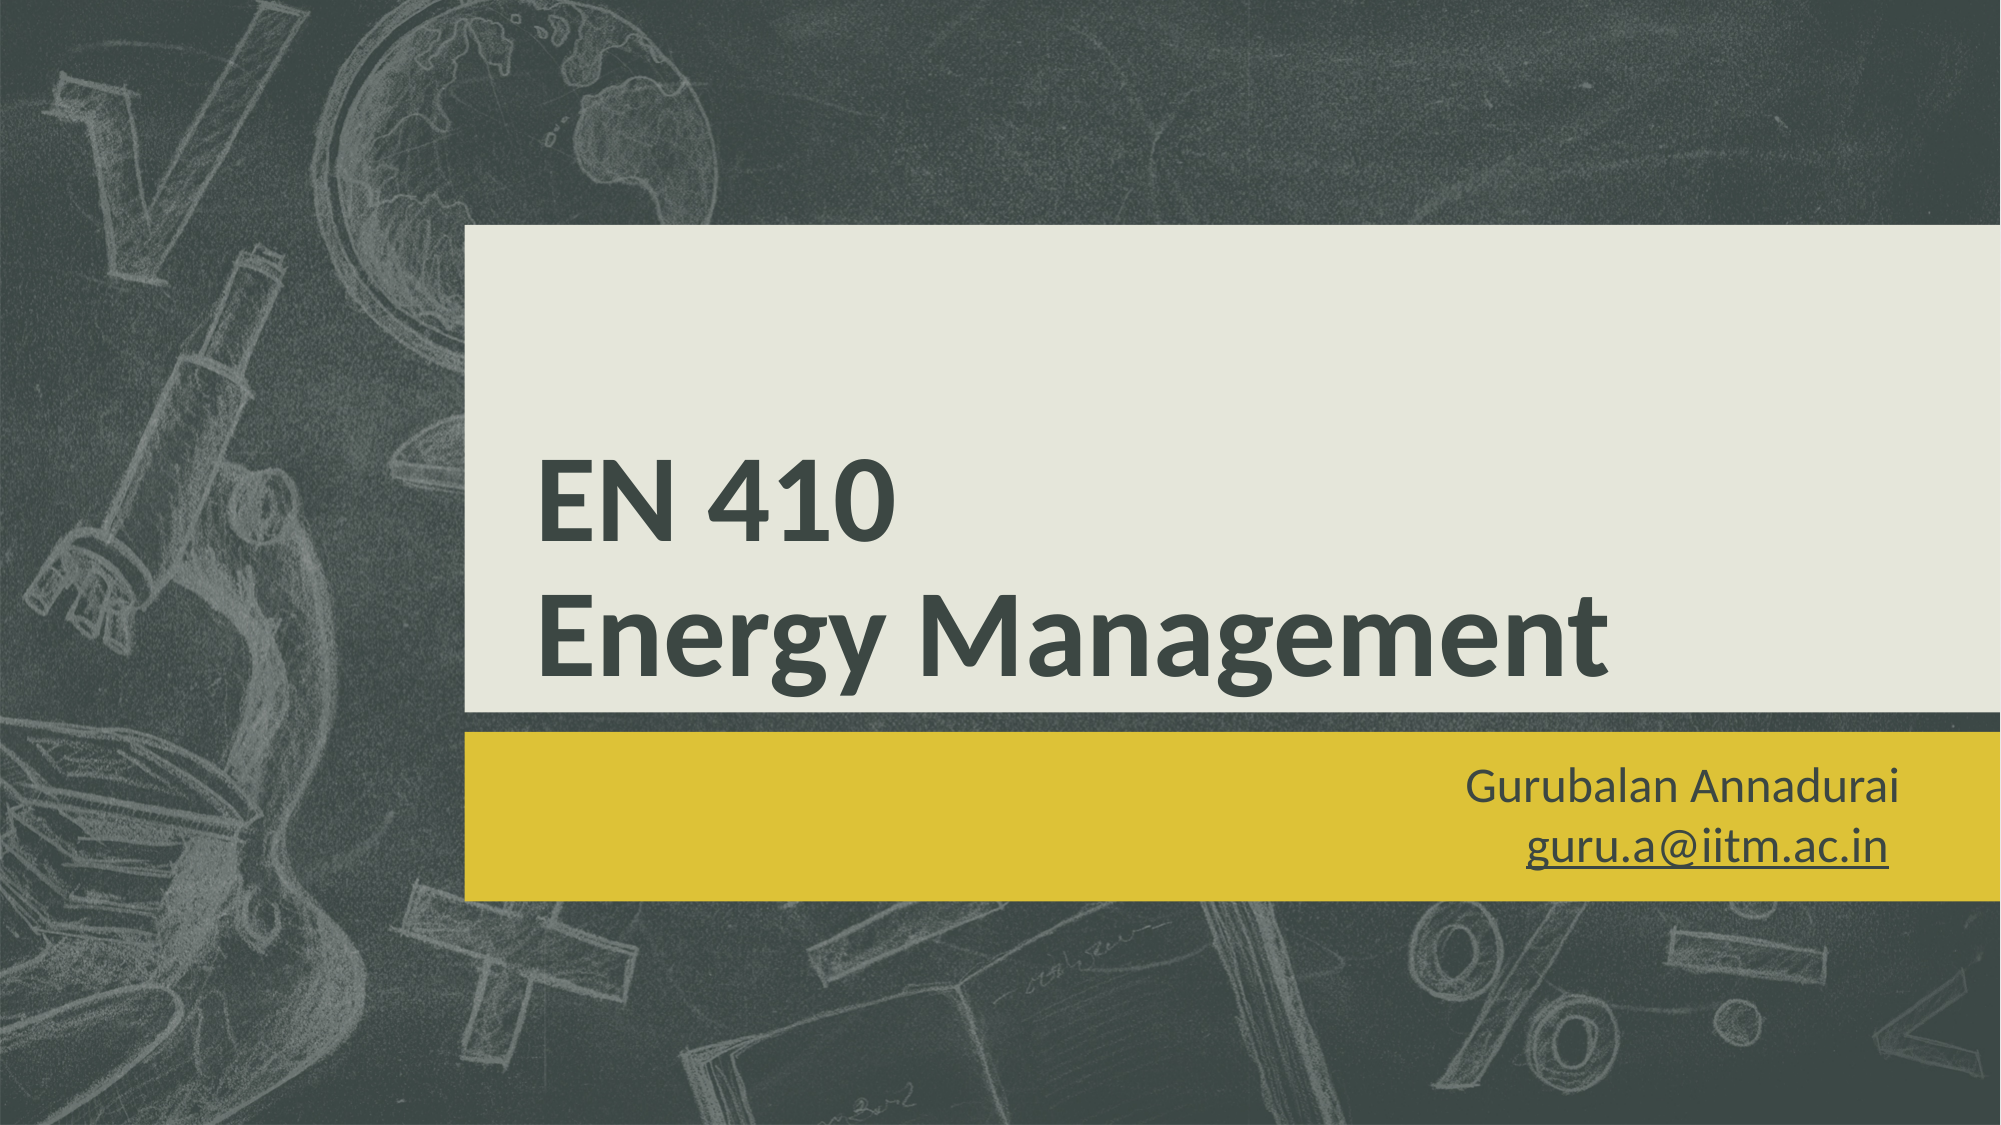

# EN 410 Energy Management
Gurubalan Annadurai
guru.a@iitm.ac.in